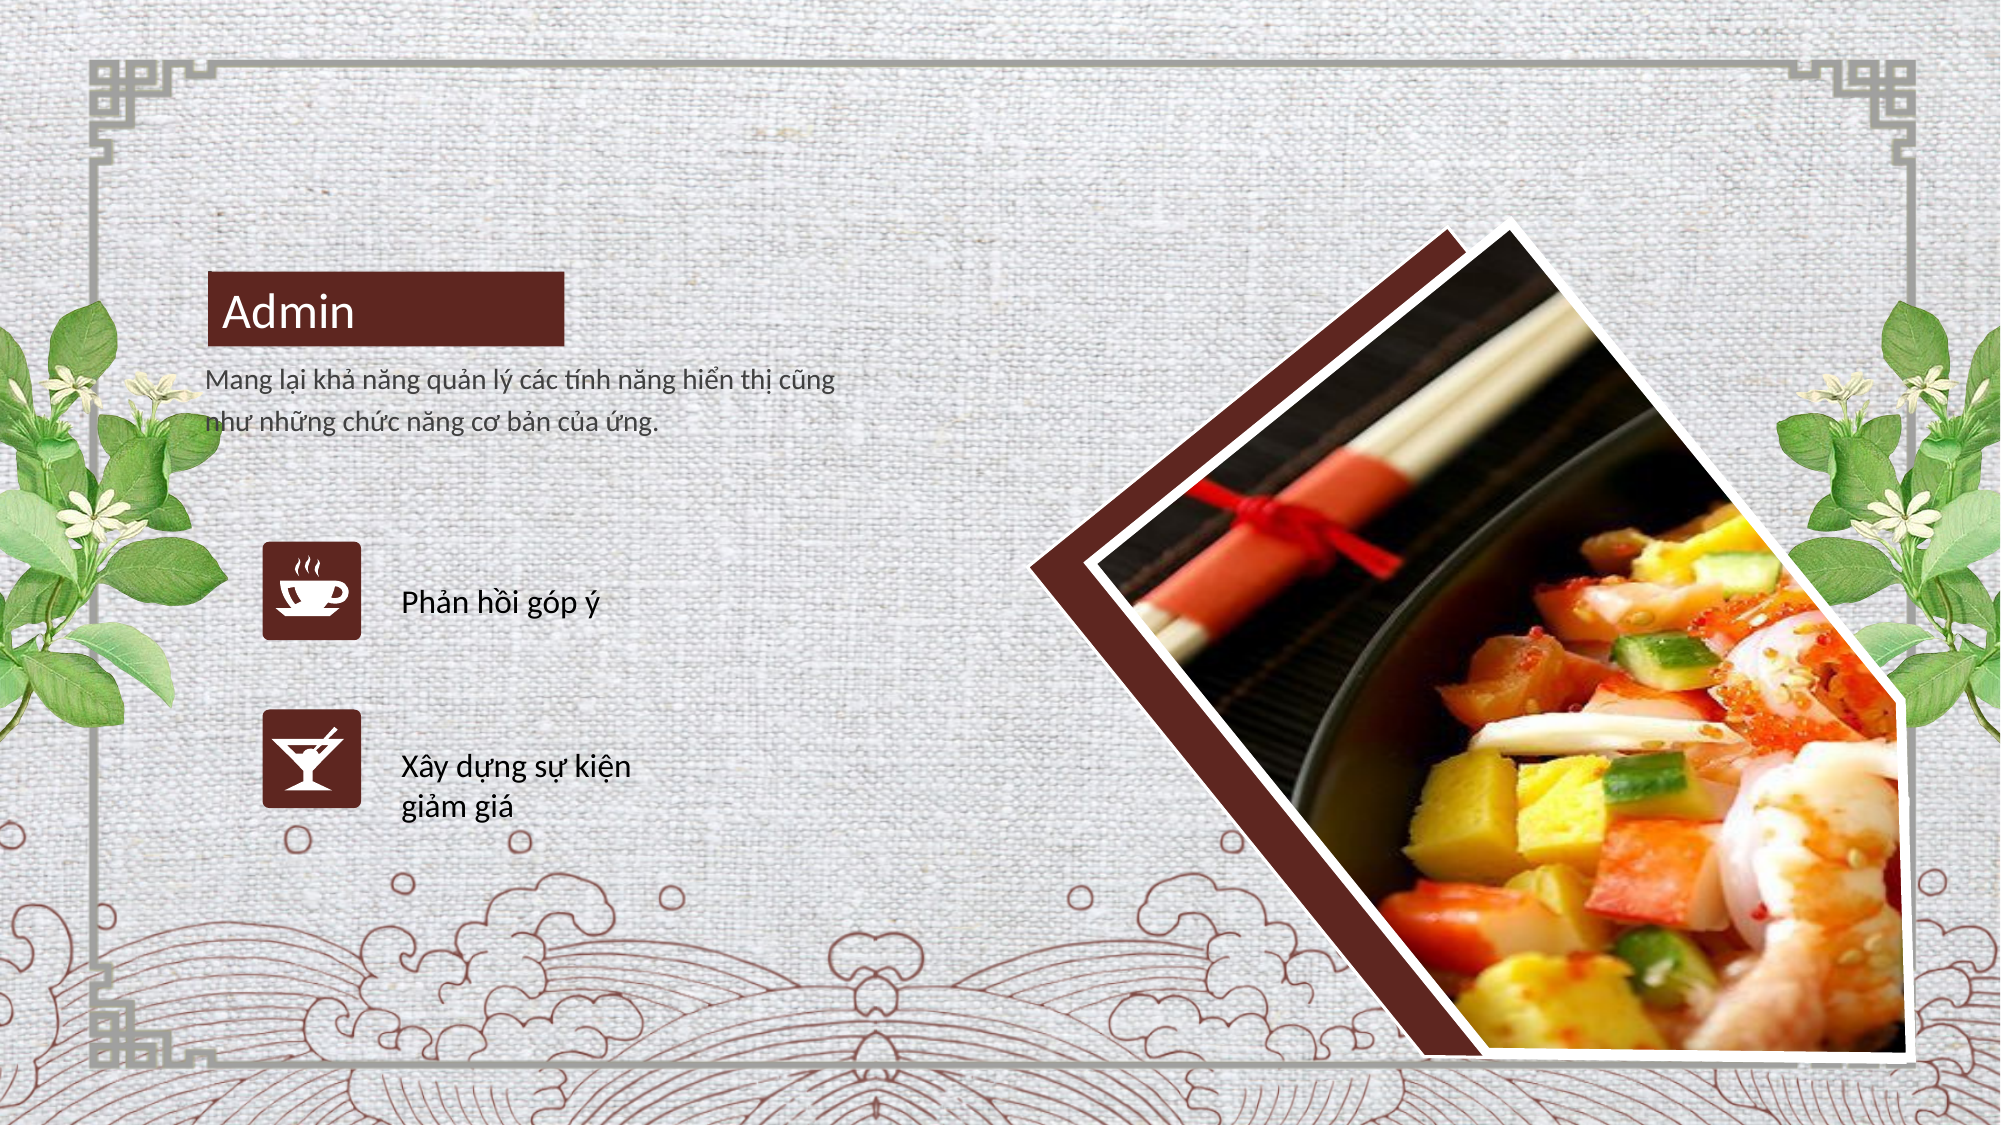

Admin

Mang lại khả năng quản lý các tính năng hiển thị cũng như những chức năng cơ bản của ứng.

Phản hồi góp ý

Xây dựng sự kiện giảm giá